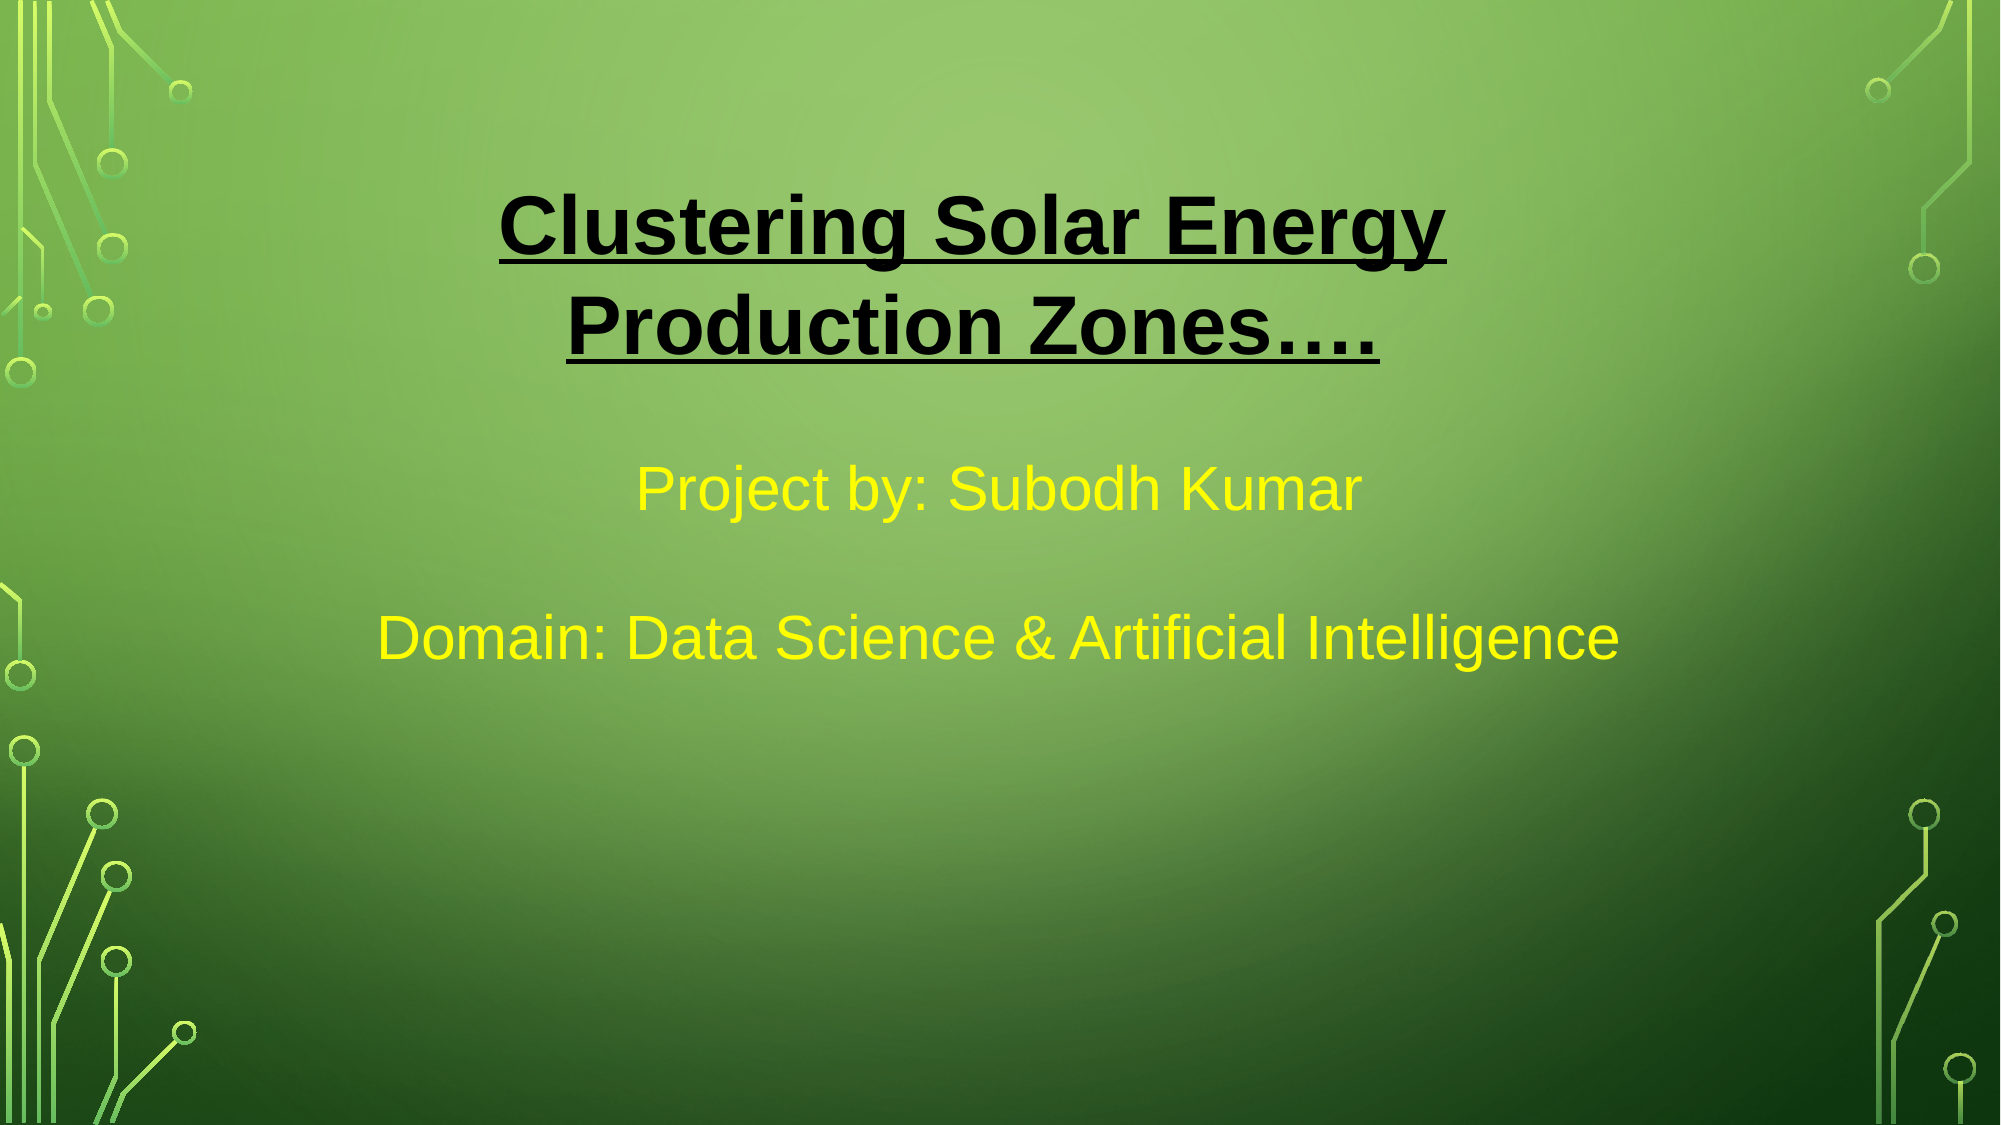

Clustering Solar Energy Production Zones….
Project by: Subodh Kumar

Domain: Data Science & Artificial Intelligence